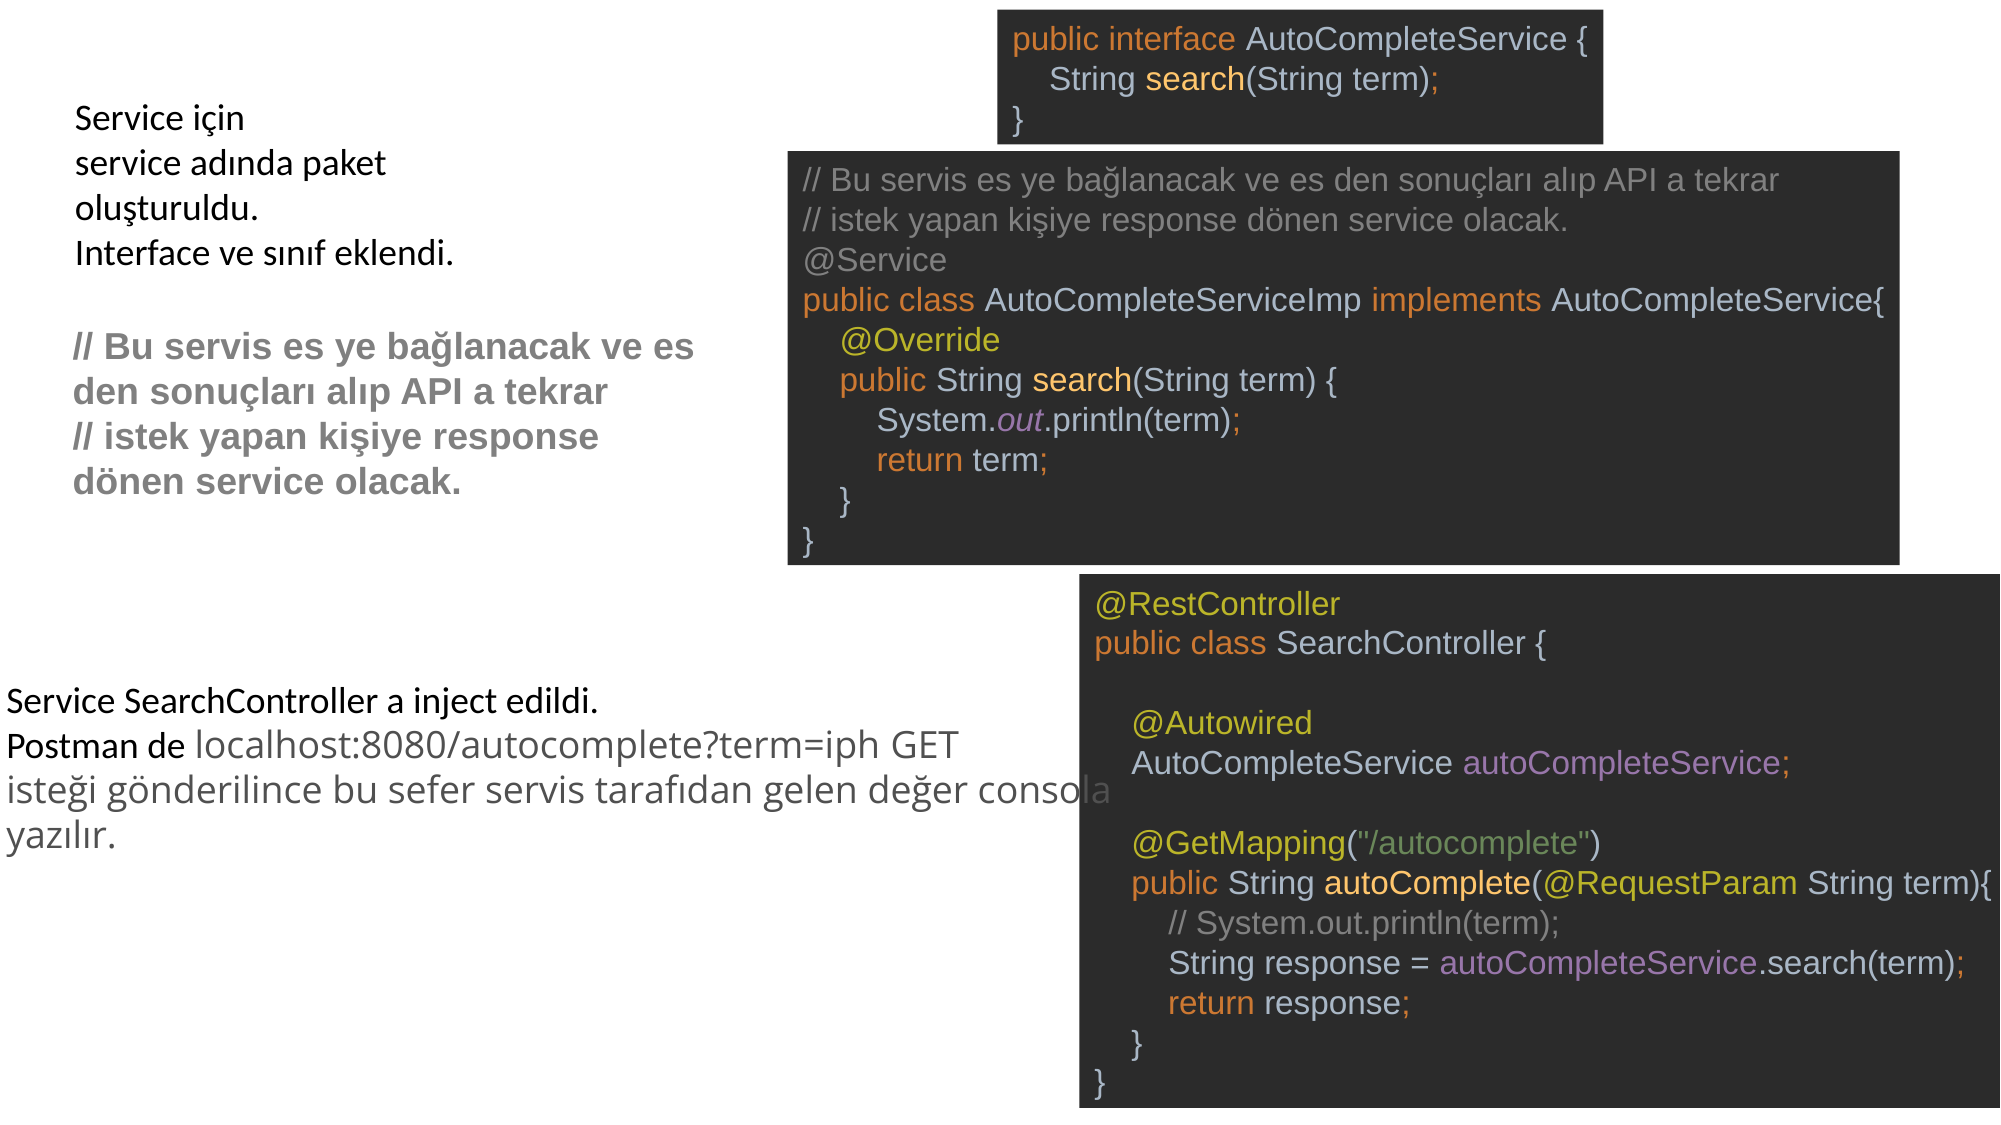

public interface AutoCompleteService {
    String search(String term);
}
Service için
service adında paket
oluşturuldu.
Interface ve sınıf eklendi.
// Bu servis es ye bağlanacak ve es den sonuçları alıp API a tekrar
// istek yapan kişiye response dönen service olacak.
@Service
public class AutoCompleteServiceImp implements AutoCompleteService{
    @Override
    public String search(String term) {
        System.out.println(term);
        return term;
    }
}
// Bu servis es ye bağlanacak ve es den sonuçları alıp API a tekrar
// istek yapan kişiye response dönen service olacak.
@RestController
public class SearchController {
    @Autowired
    AutoCompleteService autoCompleteService;
    @GetMapping("/autocomplete")
    public String autoComplete(@RequestParam String term){
        // System.out.println(term);
        String response = autoCompleteService.search(term);
        return response;
    }
}
Service SearchController a inject edildi.
Postman de localhost:8080/autocomplete?term=iph GET
isteği gönderilince bu sefer servis tarafıdan gelen değer consola
yazılır.